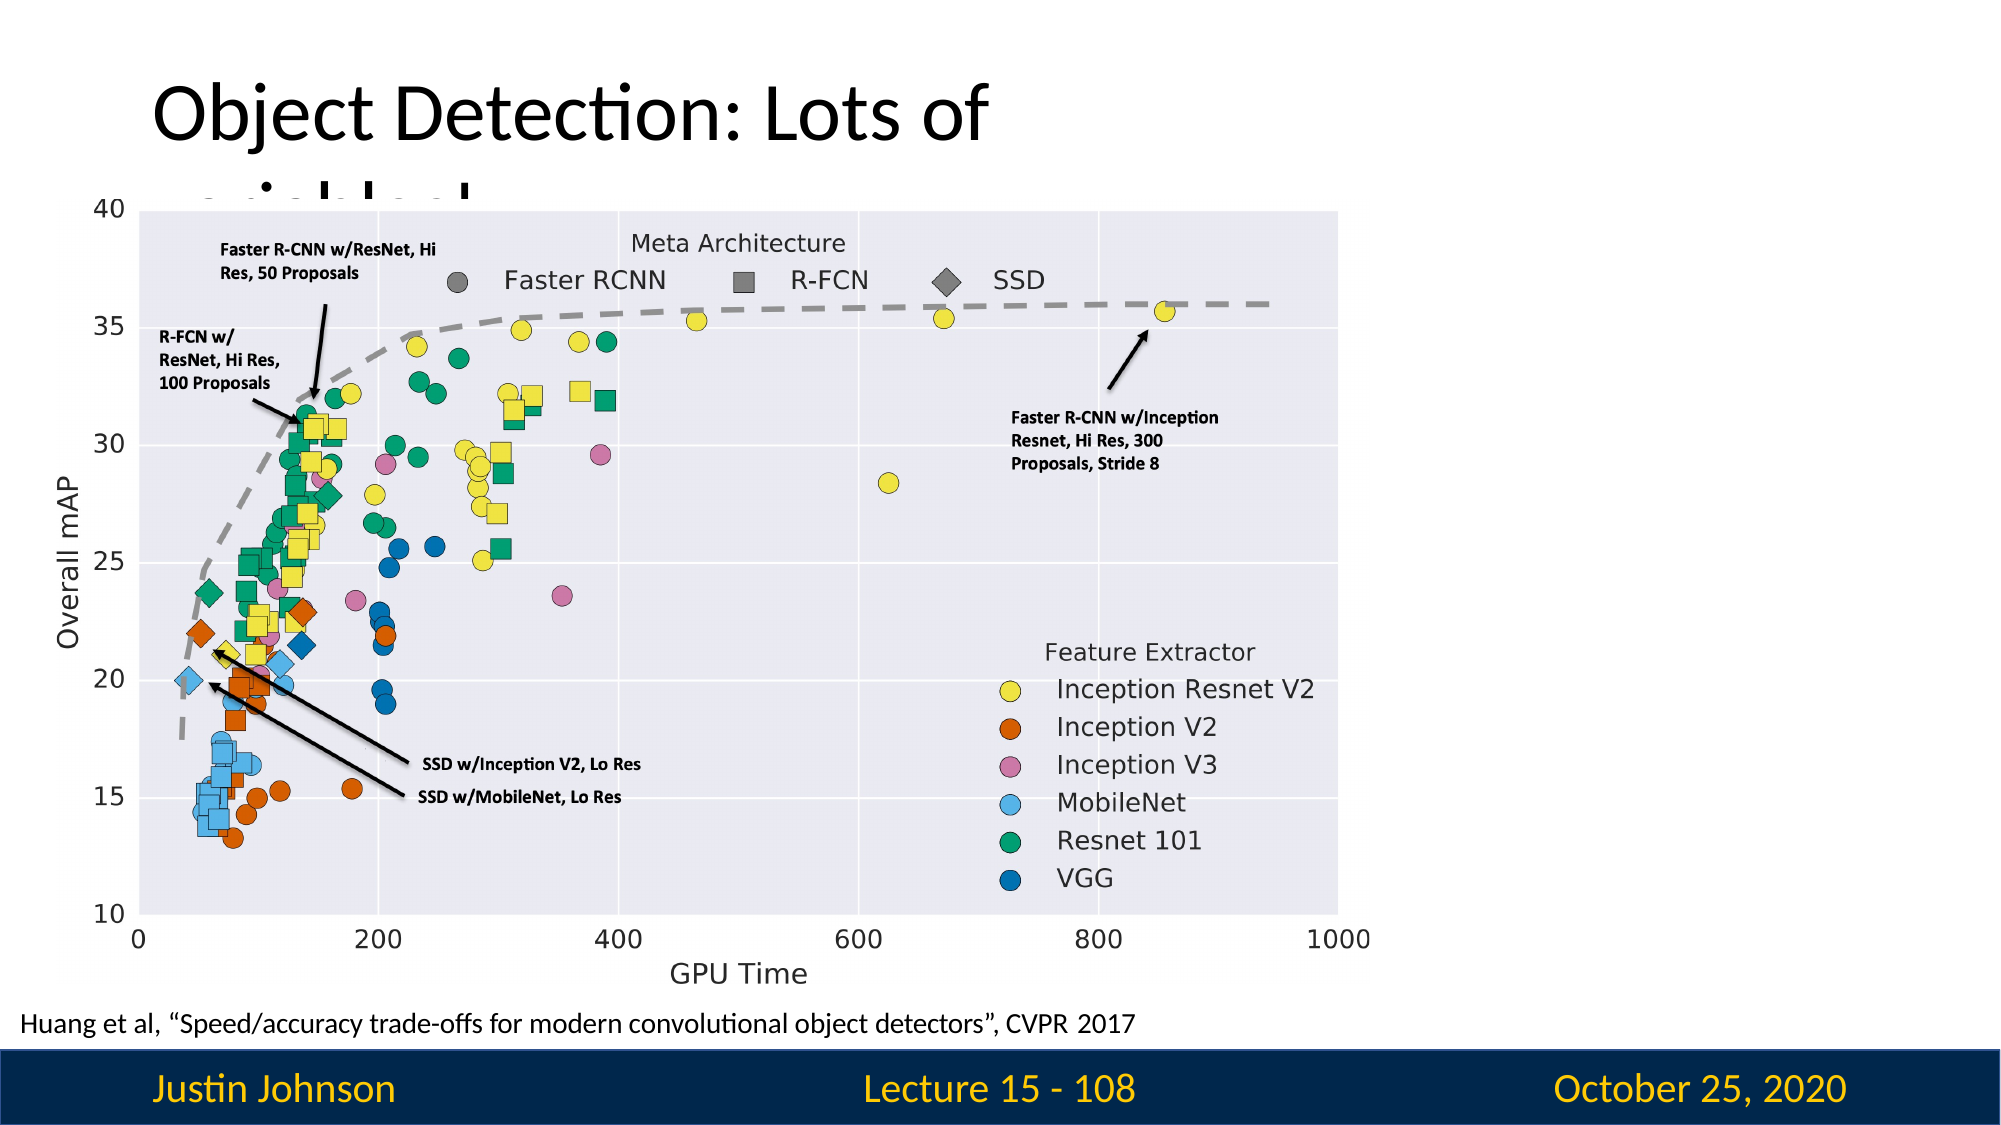

# Object Detection: Lots of variables!

Huang et al, “Speed/accuracy trade-offs for modern convolutional object detectors”, CVPR 2017
Justin Johnson
October 25, 2020
Lecture 15 - 108